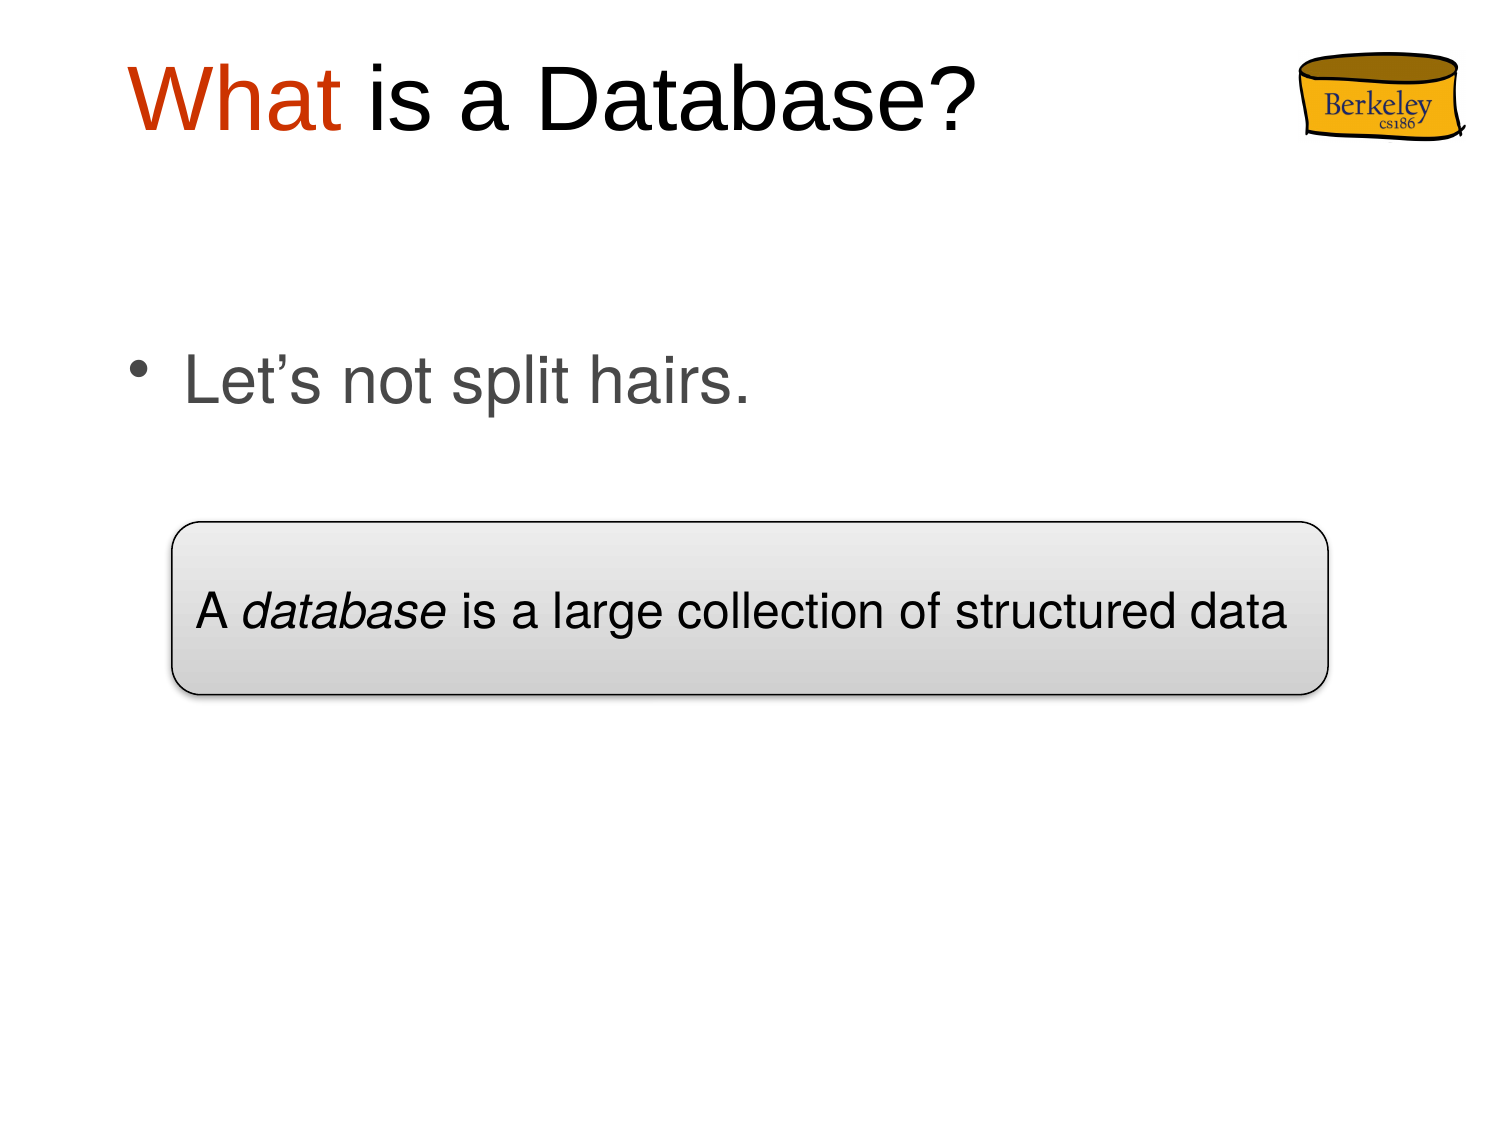

# What is a Database?
Let’s not split hairs.

A database is a large collection of structured data